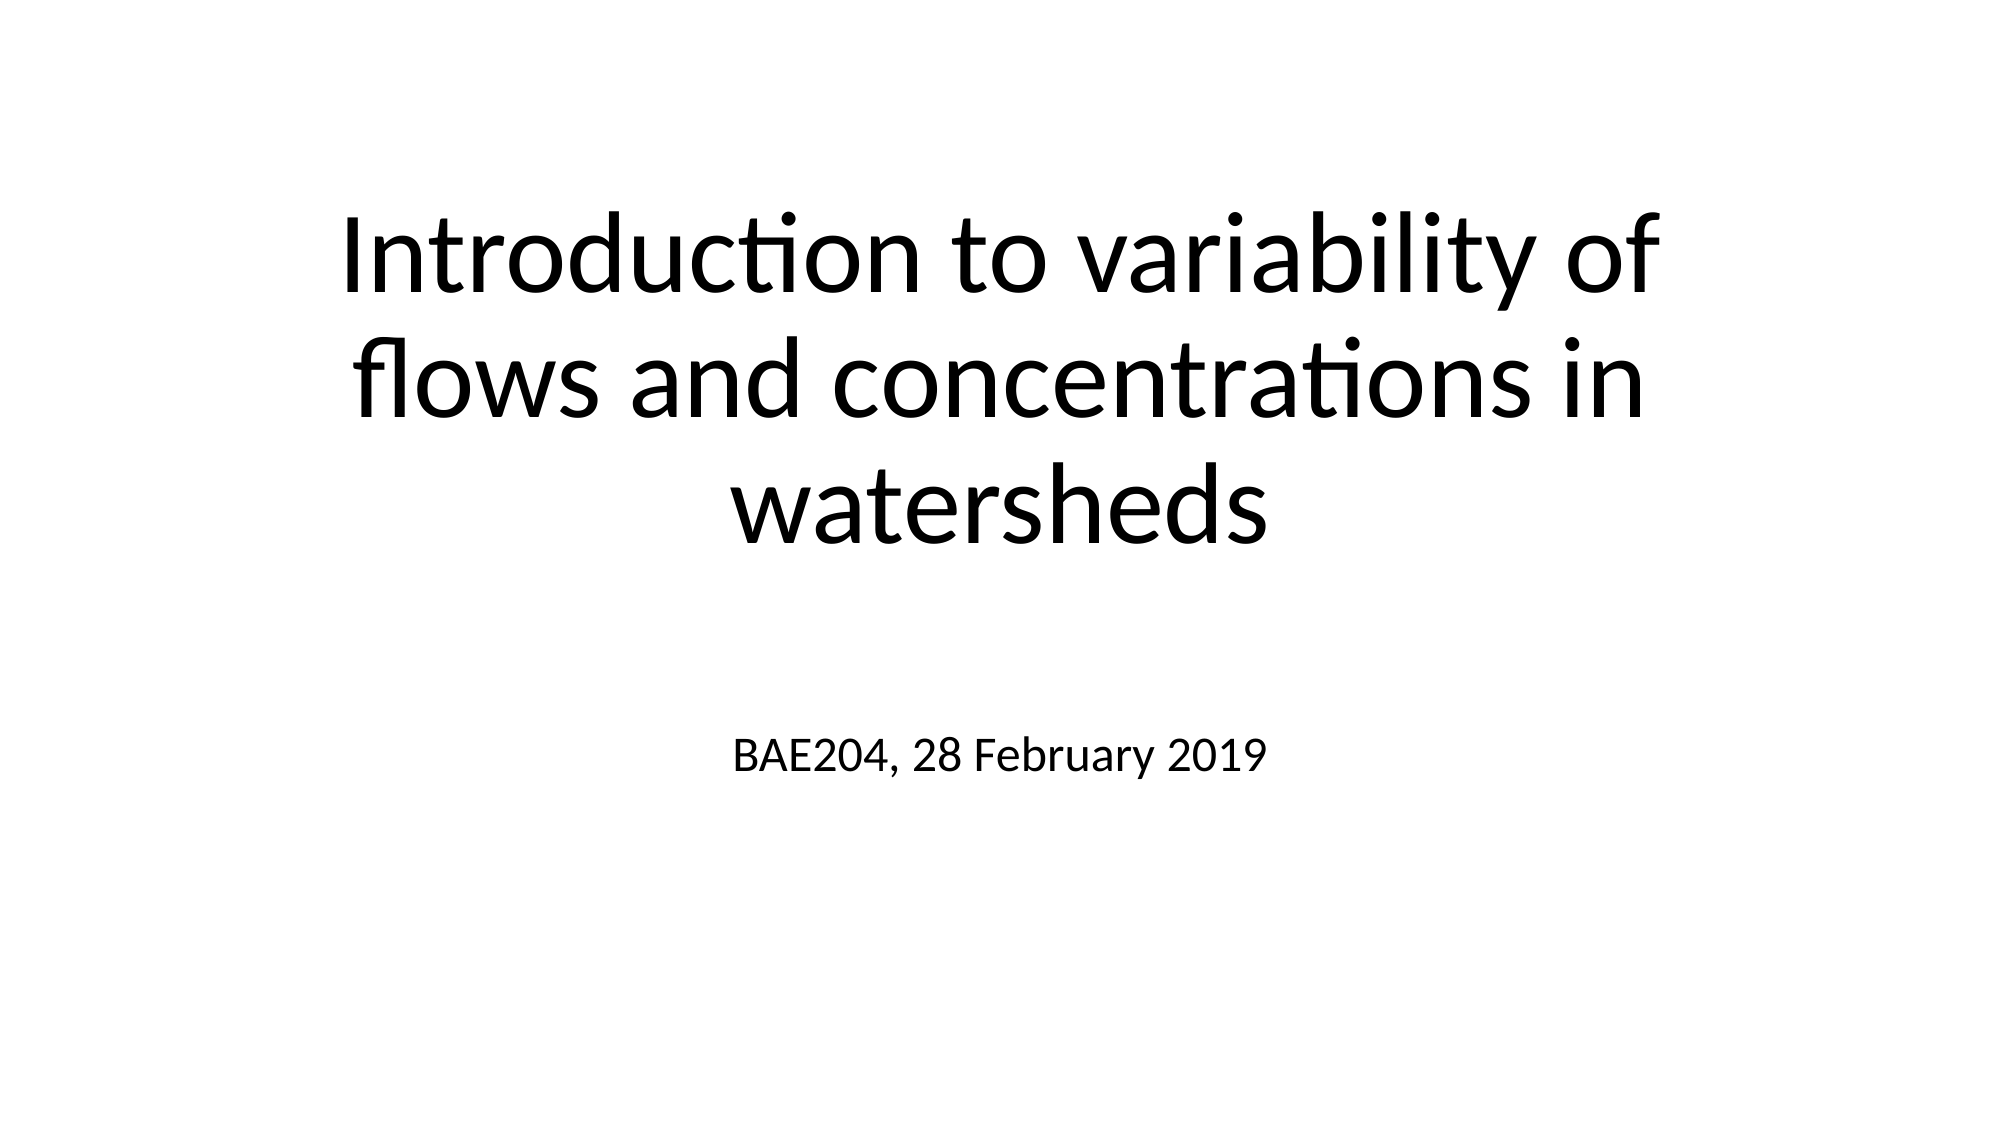

# Introduction to variability of flows and concentrations in watersheds
BAE204, 28 February 2019